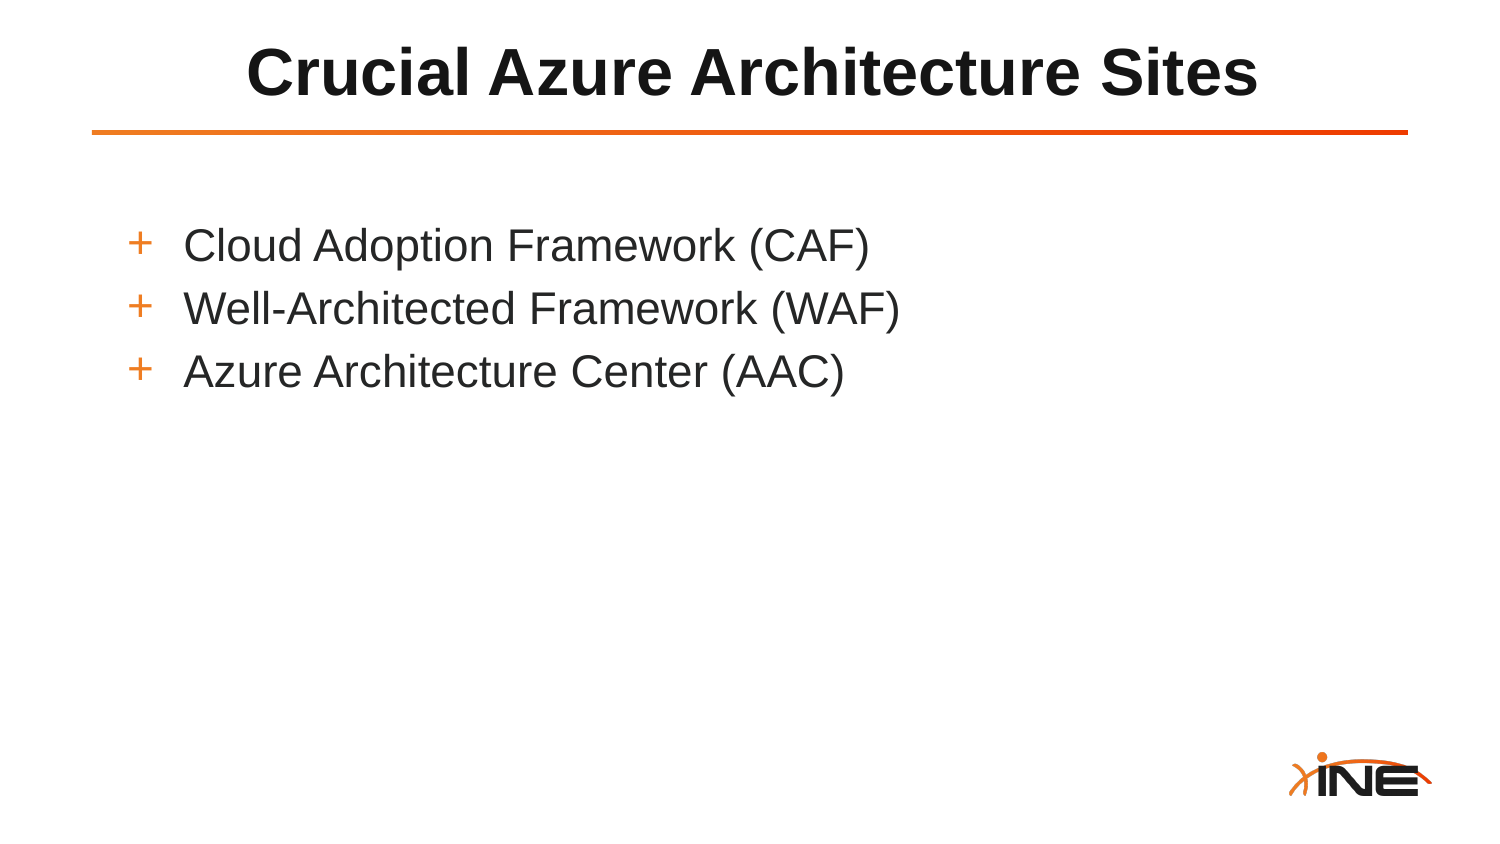

# Crucial Azure Architecture Sites
Cloud Adoption Framework (CAF)
Well-Architected Framework (WAF)
Azure Architecture Center (AAC)